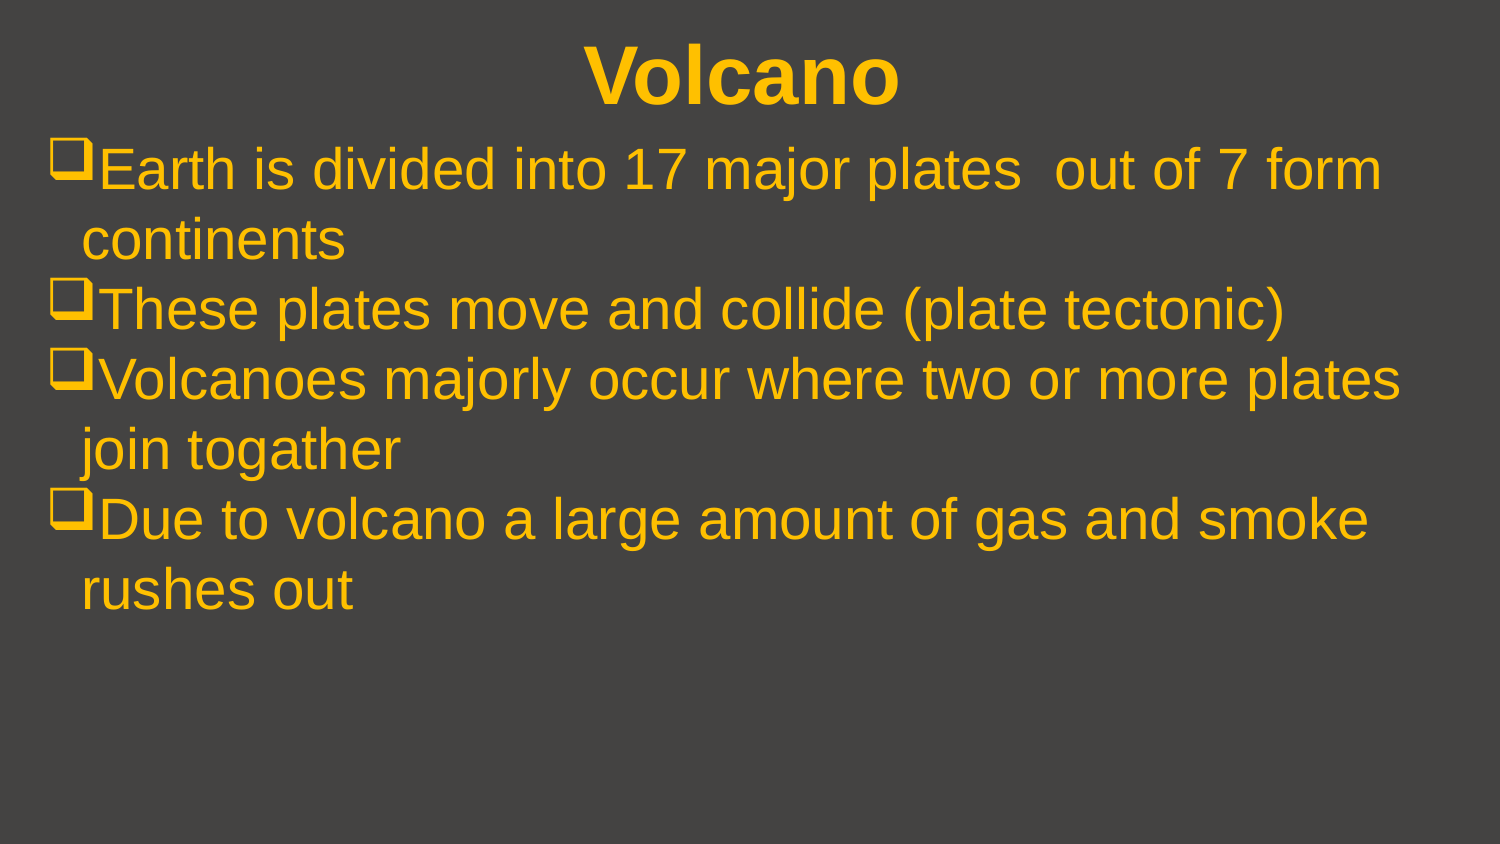

# Volcano
Earth is divided into 17 major plates  out of 7 form continents
These plates move and collide (plate tectonic)
Volcanoes majorly occur where two or more plates join togather
Due to volcano a large amount of gas and smoke rushes out